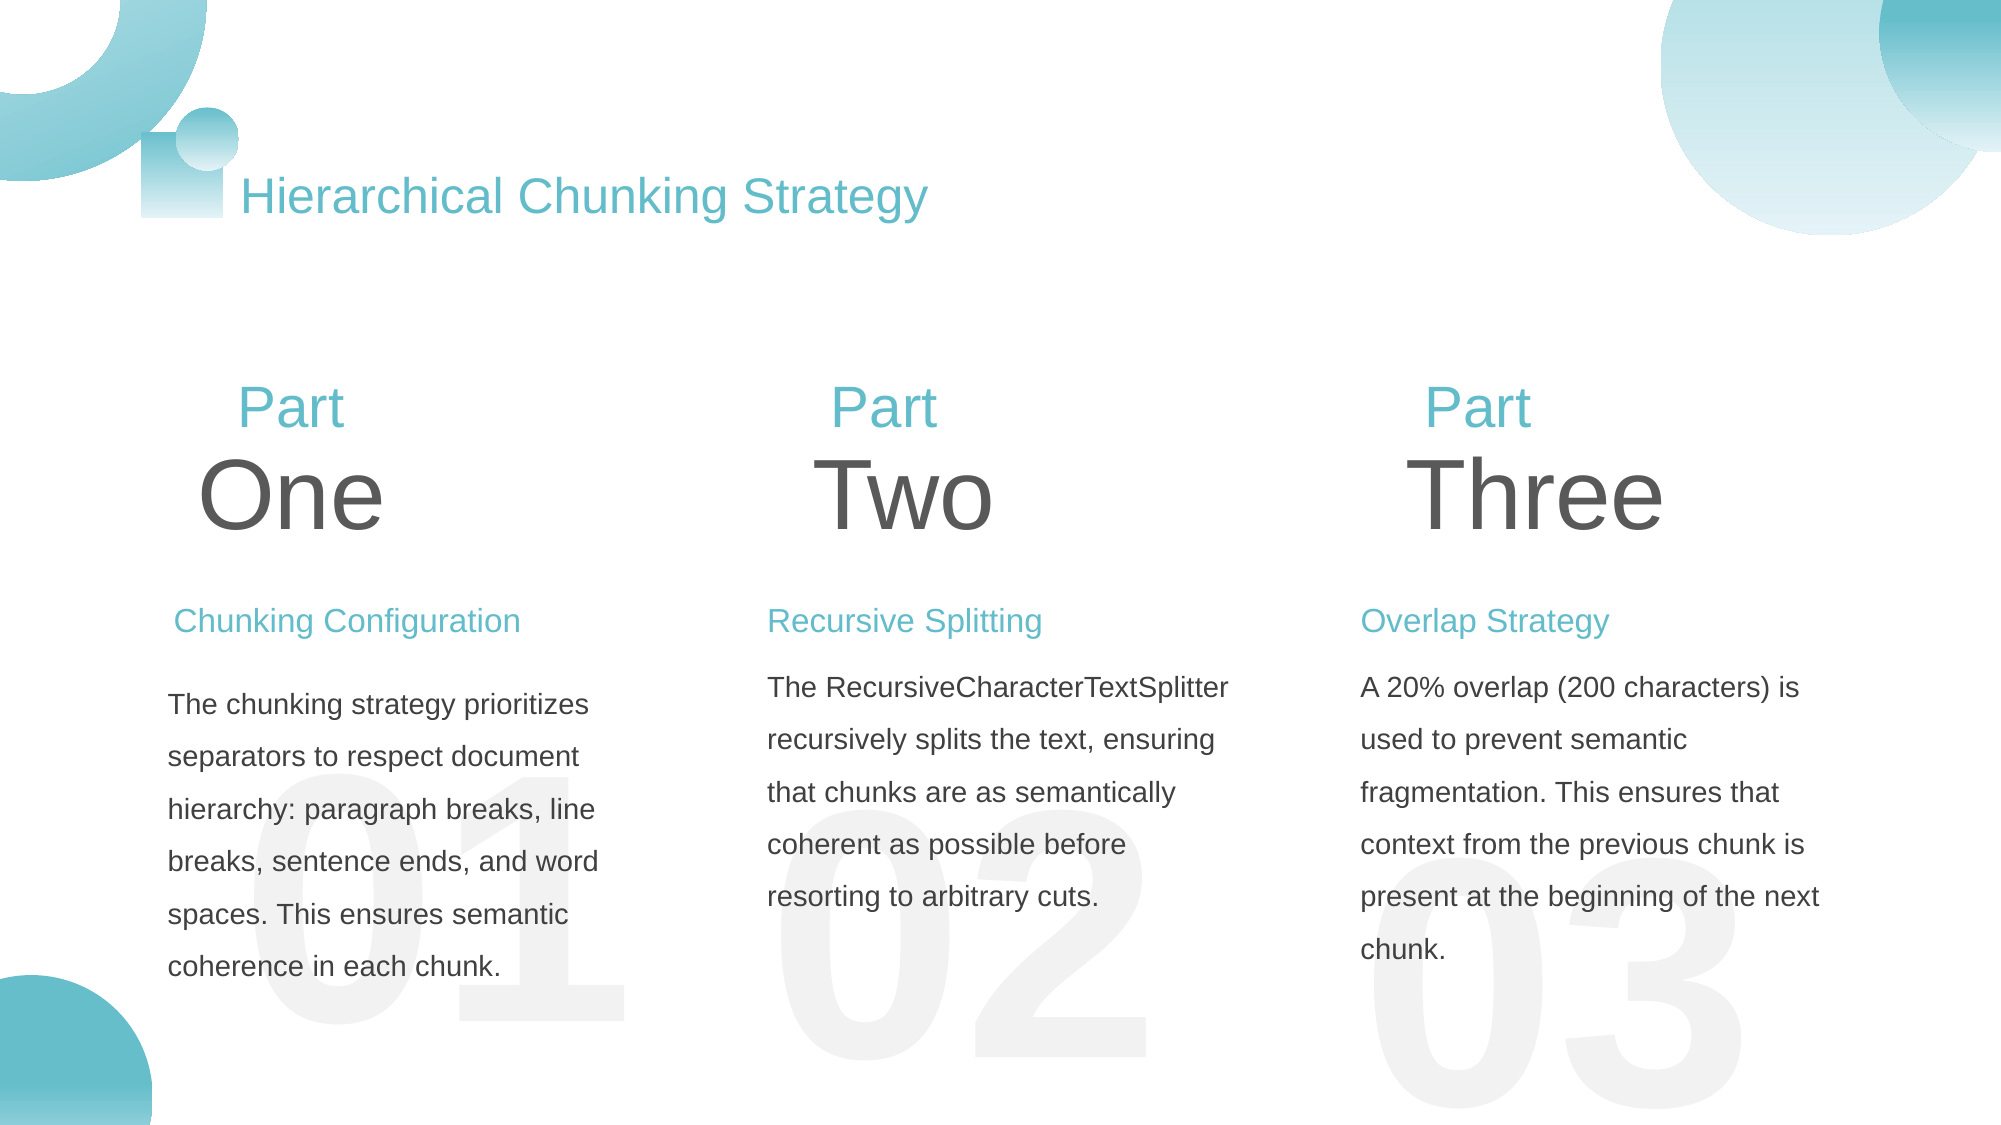

Hierarchical Chunking Strategy
Part
Part
Part
One
Two
Three
Chunking Configuration
Recursive Splitting
Overlap Strategy
The RecursiveCharacterTextSplitter recursively splits the text, ensuring that chunks are as semantically coherent as possible before resorting to arbitrary cuts.
A 20% overlap (200 characters) is used to prevent semantic fragmentation. This ensures that context from the previous chunk is present at the beginning of the next chunk.
The chunking strategy prioritizes separators to respect document hierarchy: paragraph breaks, line breaks, sentence ends, and word spaces. This ensures semantic coherence in each chunk.
01
02
03